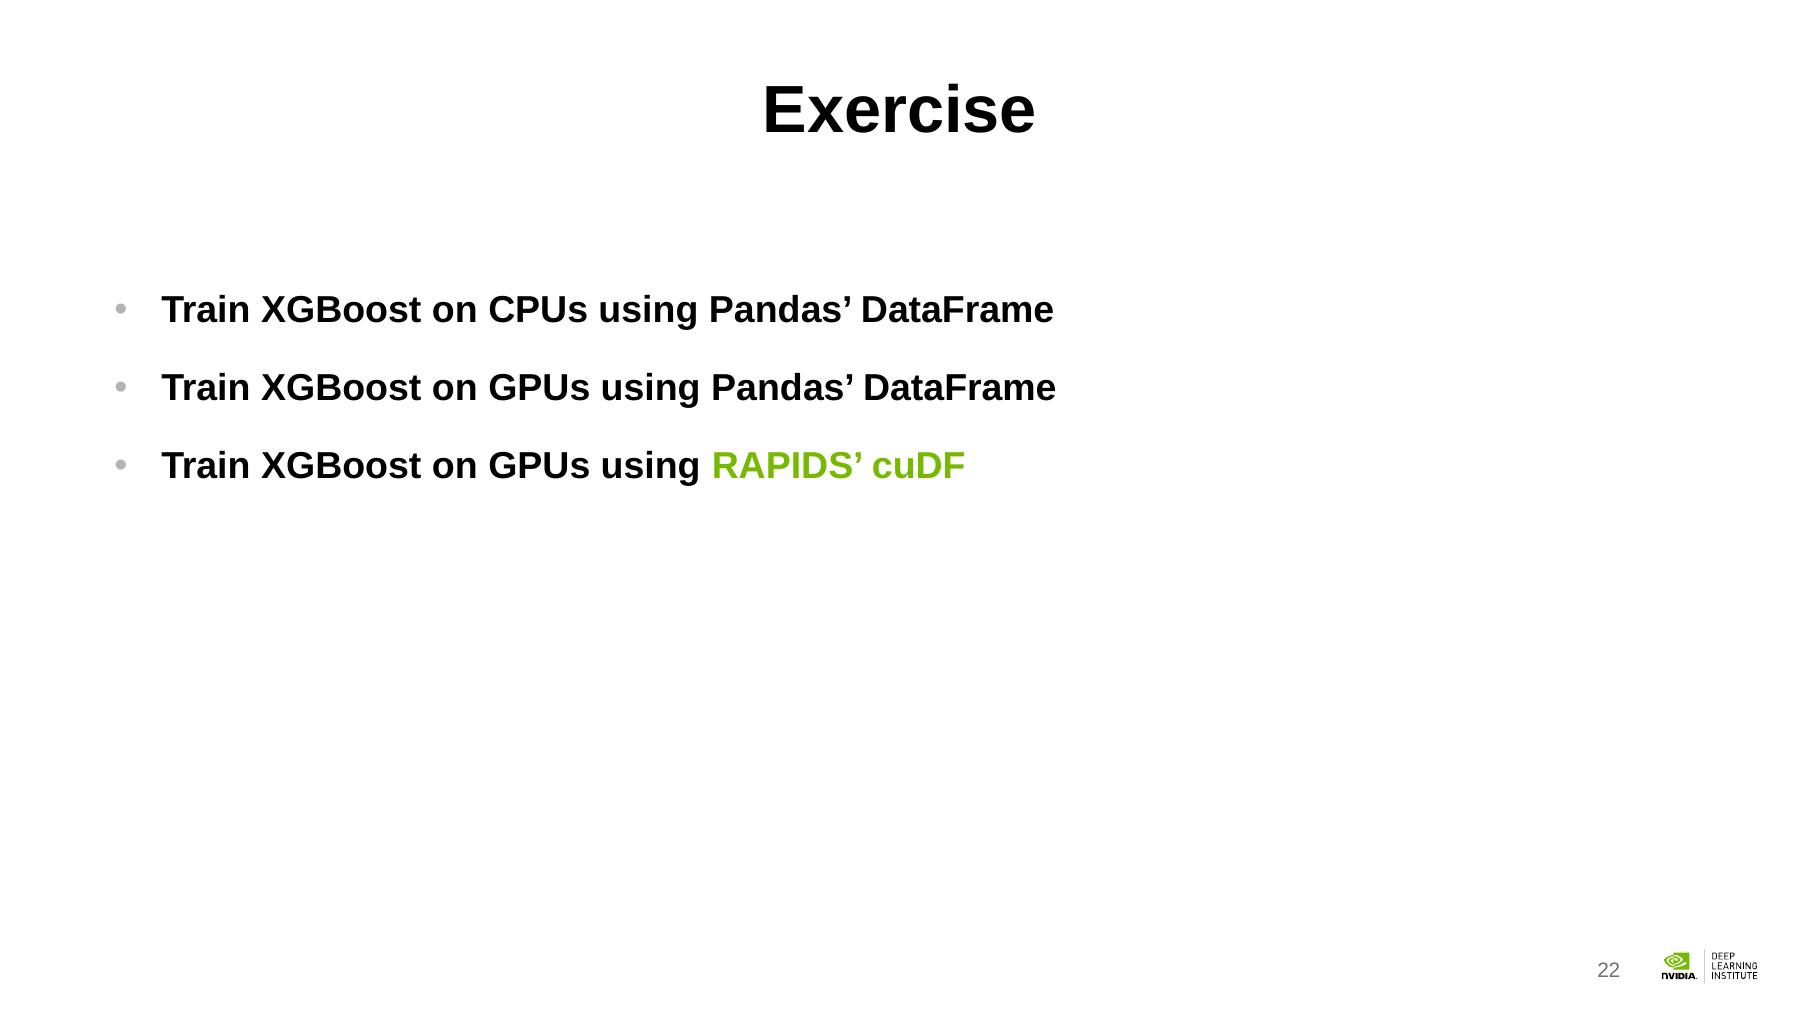

# Exercise
Train XGBoost on CPUs using Pandas’ DataFrame
Train XGBoost on GPUs using Pandas’ DataFrame
Train XGBoost on GPUs using RAPIDS’ cuDF

22